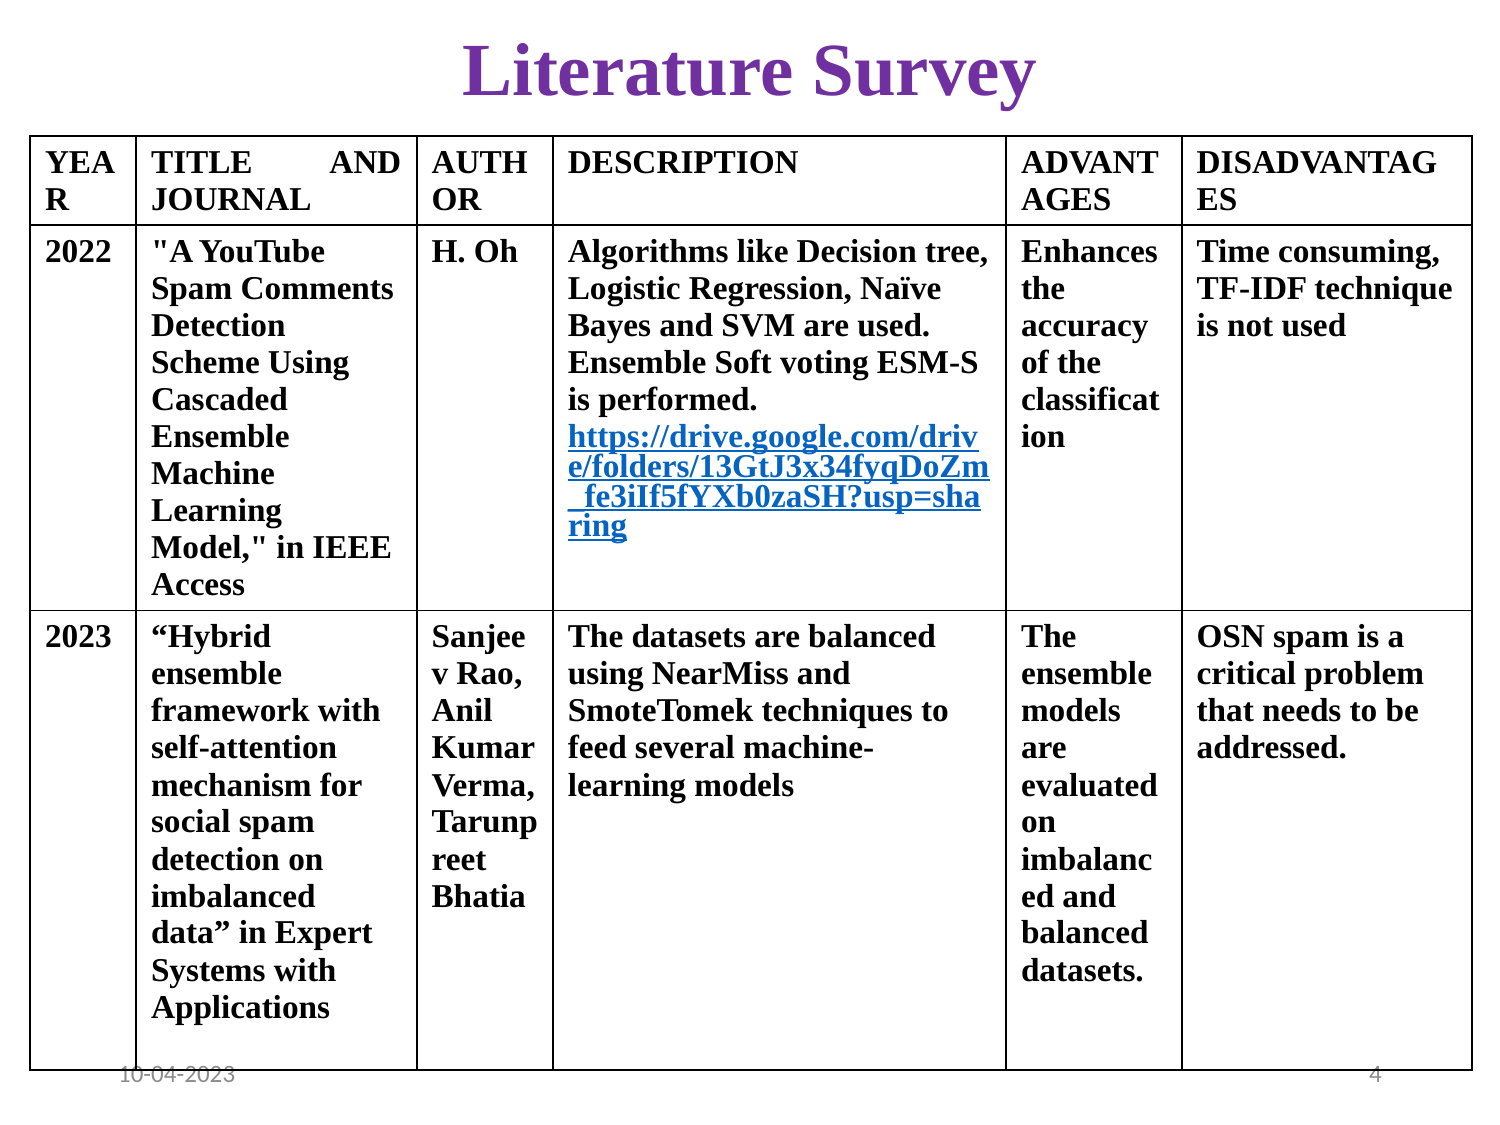

# Literature Survey
| YEAR | TITLE AND JOURNAL | AUTHOR | DESCRIPTION | ADVANTAGES | DISADVANTAGES |
| --- | --- | --- | --- | --- | --- |
| 2022 | "A YouTube Spam Comments Detection Scheme Using Cascaded Ensemble Machine Learning Model," in IEEE Access | H. Oh | Algorithms like Decision tree, Logistic Regression, Naïve Bayes and SVM are used. Ensemble Soft voting ESM-S is performed. https://drive.google.com/drive/folders/13GtJ3x34fyqDoZm\_fe3iIf5fYXb0zaSH?usp=sharing | Enhances the accuracy of the classification | Time consuming, TF-IDF technique is not used |
| 2023 | “Hybrid ensemble framework with self-attention mechanism for social spam detection on imbalanced data” in Expert Systems with Applications | Sanjeev Rao, Anil Kumar Verma, Tarunpreet Bhatia | The datasets are balanced using NearMiss and SmoteTomek techniques to feed several machine-learning models | The ensemble models are evaluated on imbalanced and balanced datasets. | OSN spam is a critical problem that needs to be addressed. |
10-04-2023
4